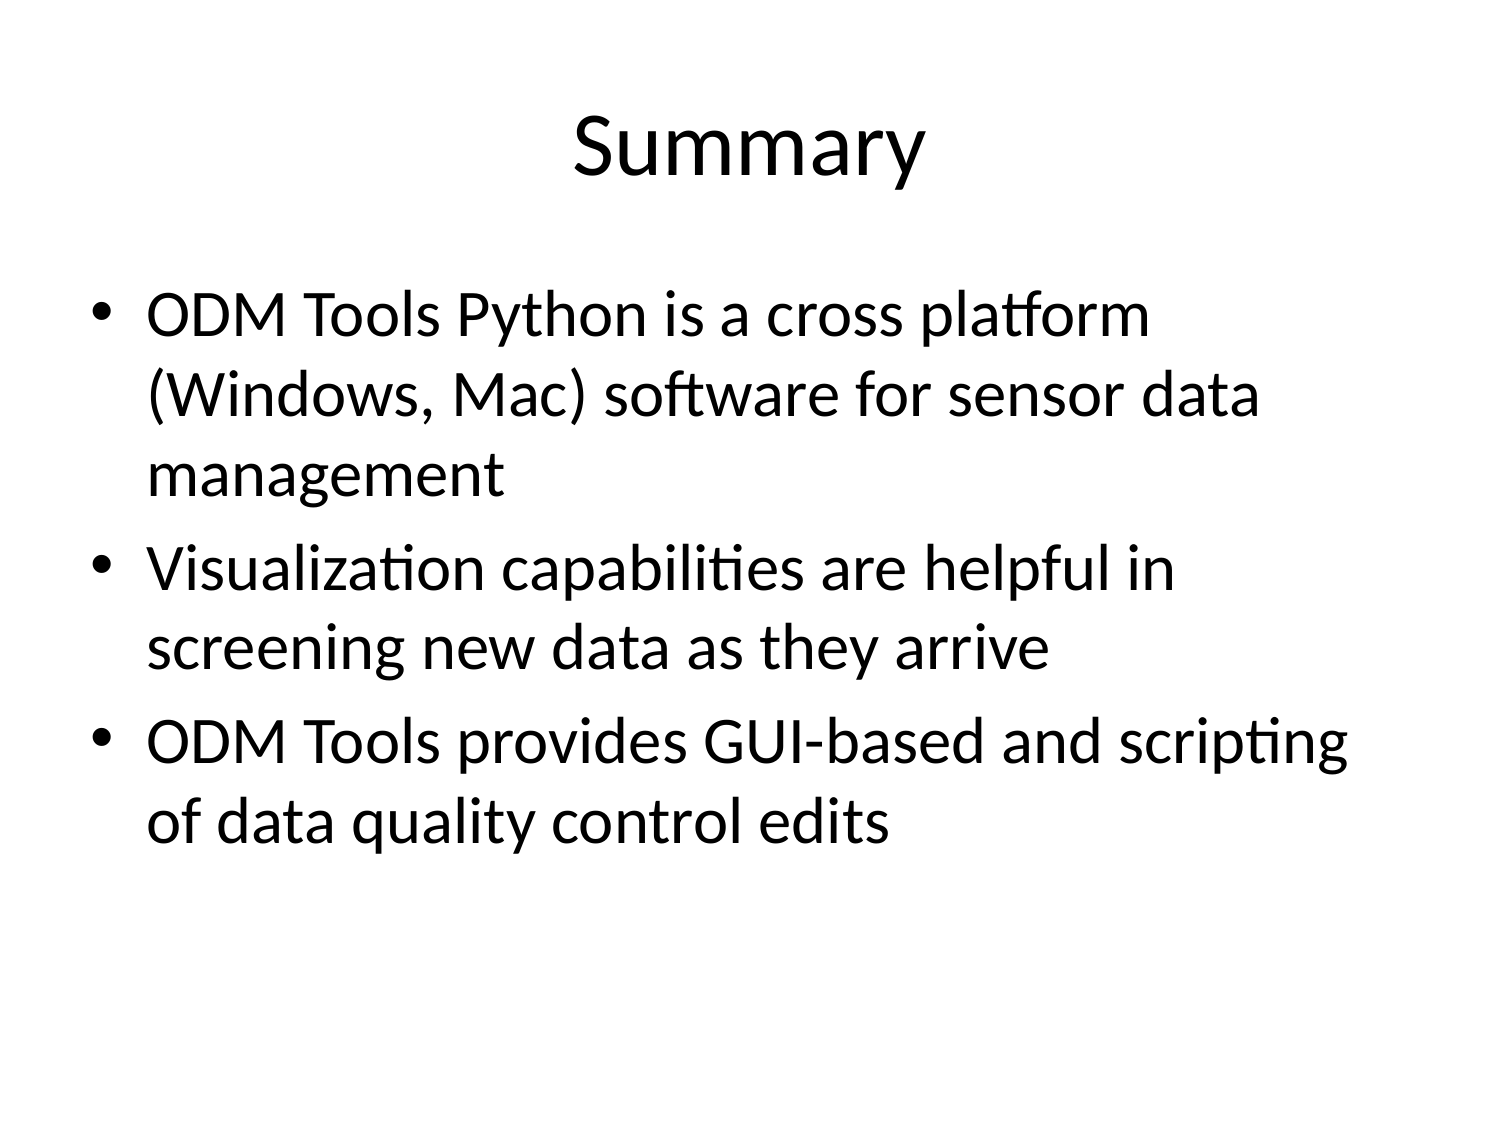

# Summary
ODM Tools Python is a cross platform (Windows, Mac) software for sensor data management
Visualization capabilities are helpful in screening new data as they arrive
ODM Tools provides GUI-based and scripting of data quality control edits